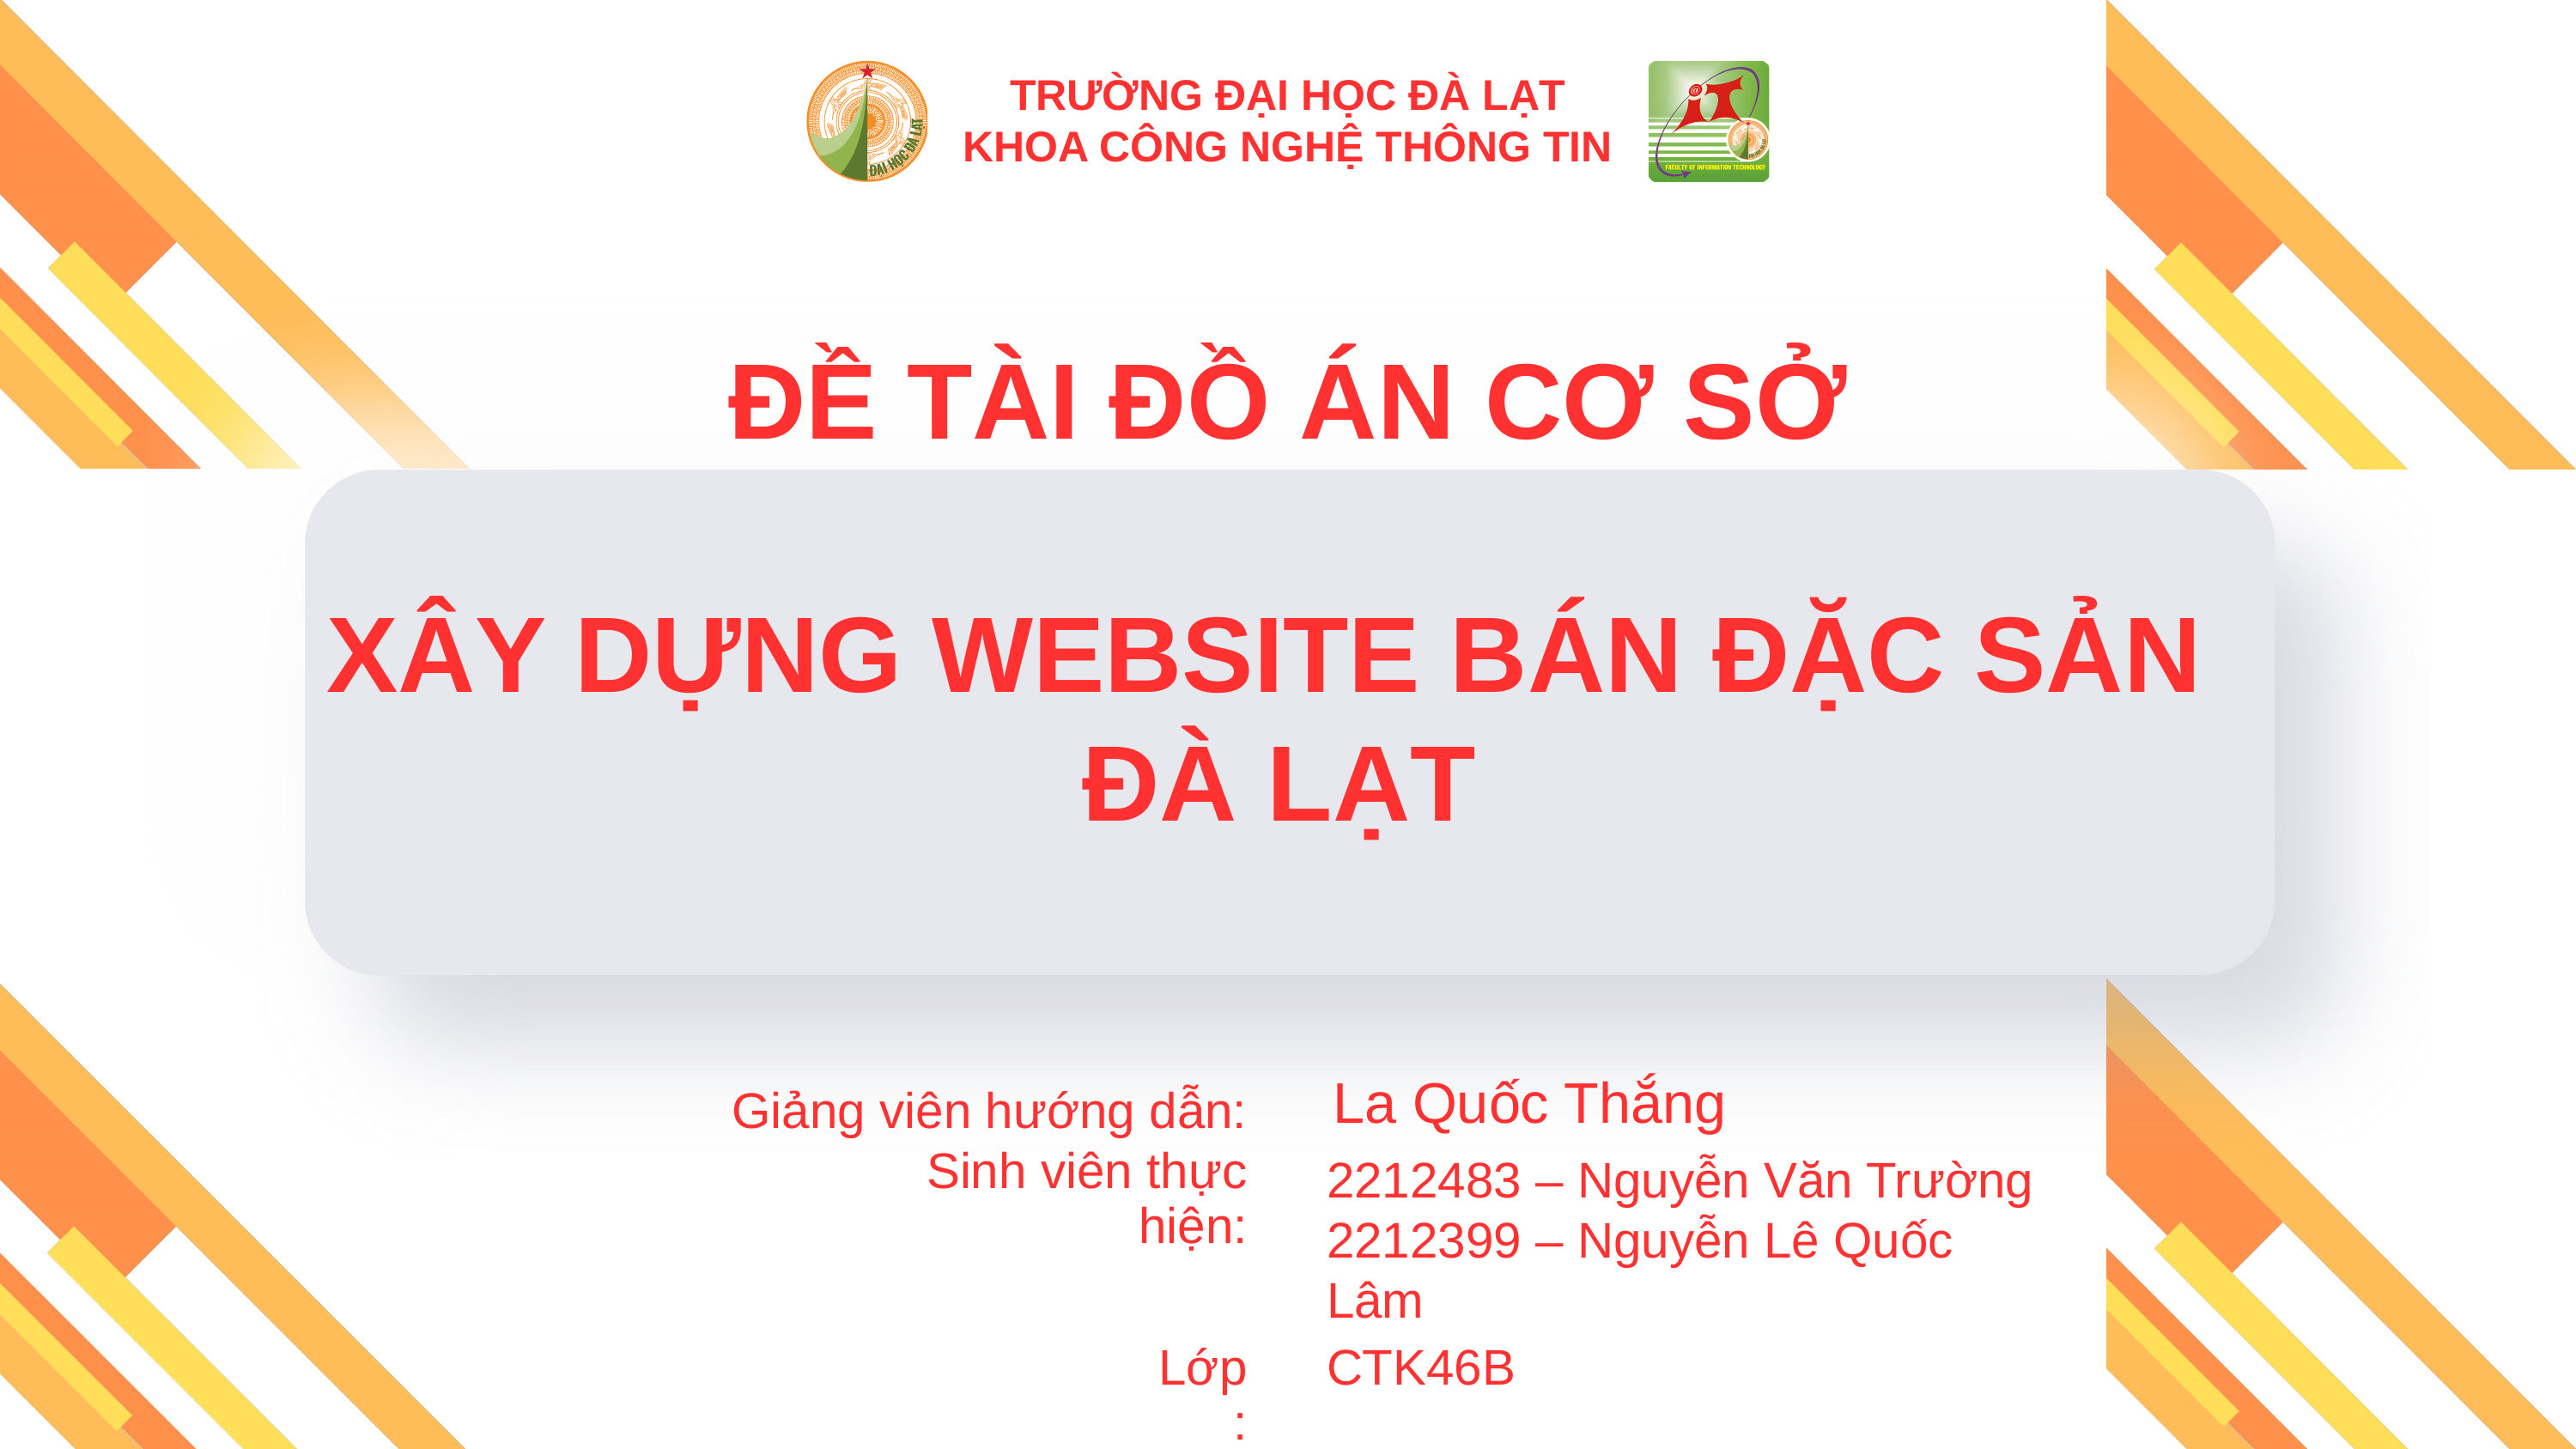

TRƯỜNG ĐẠI HỌC ĐÀ LẠT
KHOA CÔNG NGHỆ THÔNG TIN

ĐỀ TÀI ĐỒ ÁN CƠ SỞ
XÂY DỰNG WEBSITE BÁN ĐẶC SẢN
ĐÀ LẠT

La Quốc Thắng
Giảng viên hướng dẫn:
Sinh viên thực hiện:
2212483 – Nguyễn Văn Trường
2212399 – Nguyễn Lê Quốc Lâm
Lớp:
CTK46B